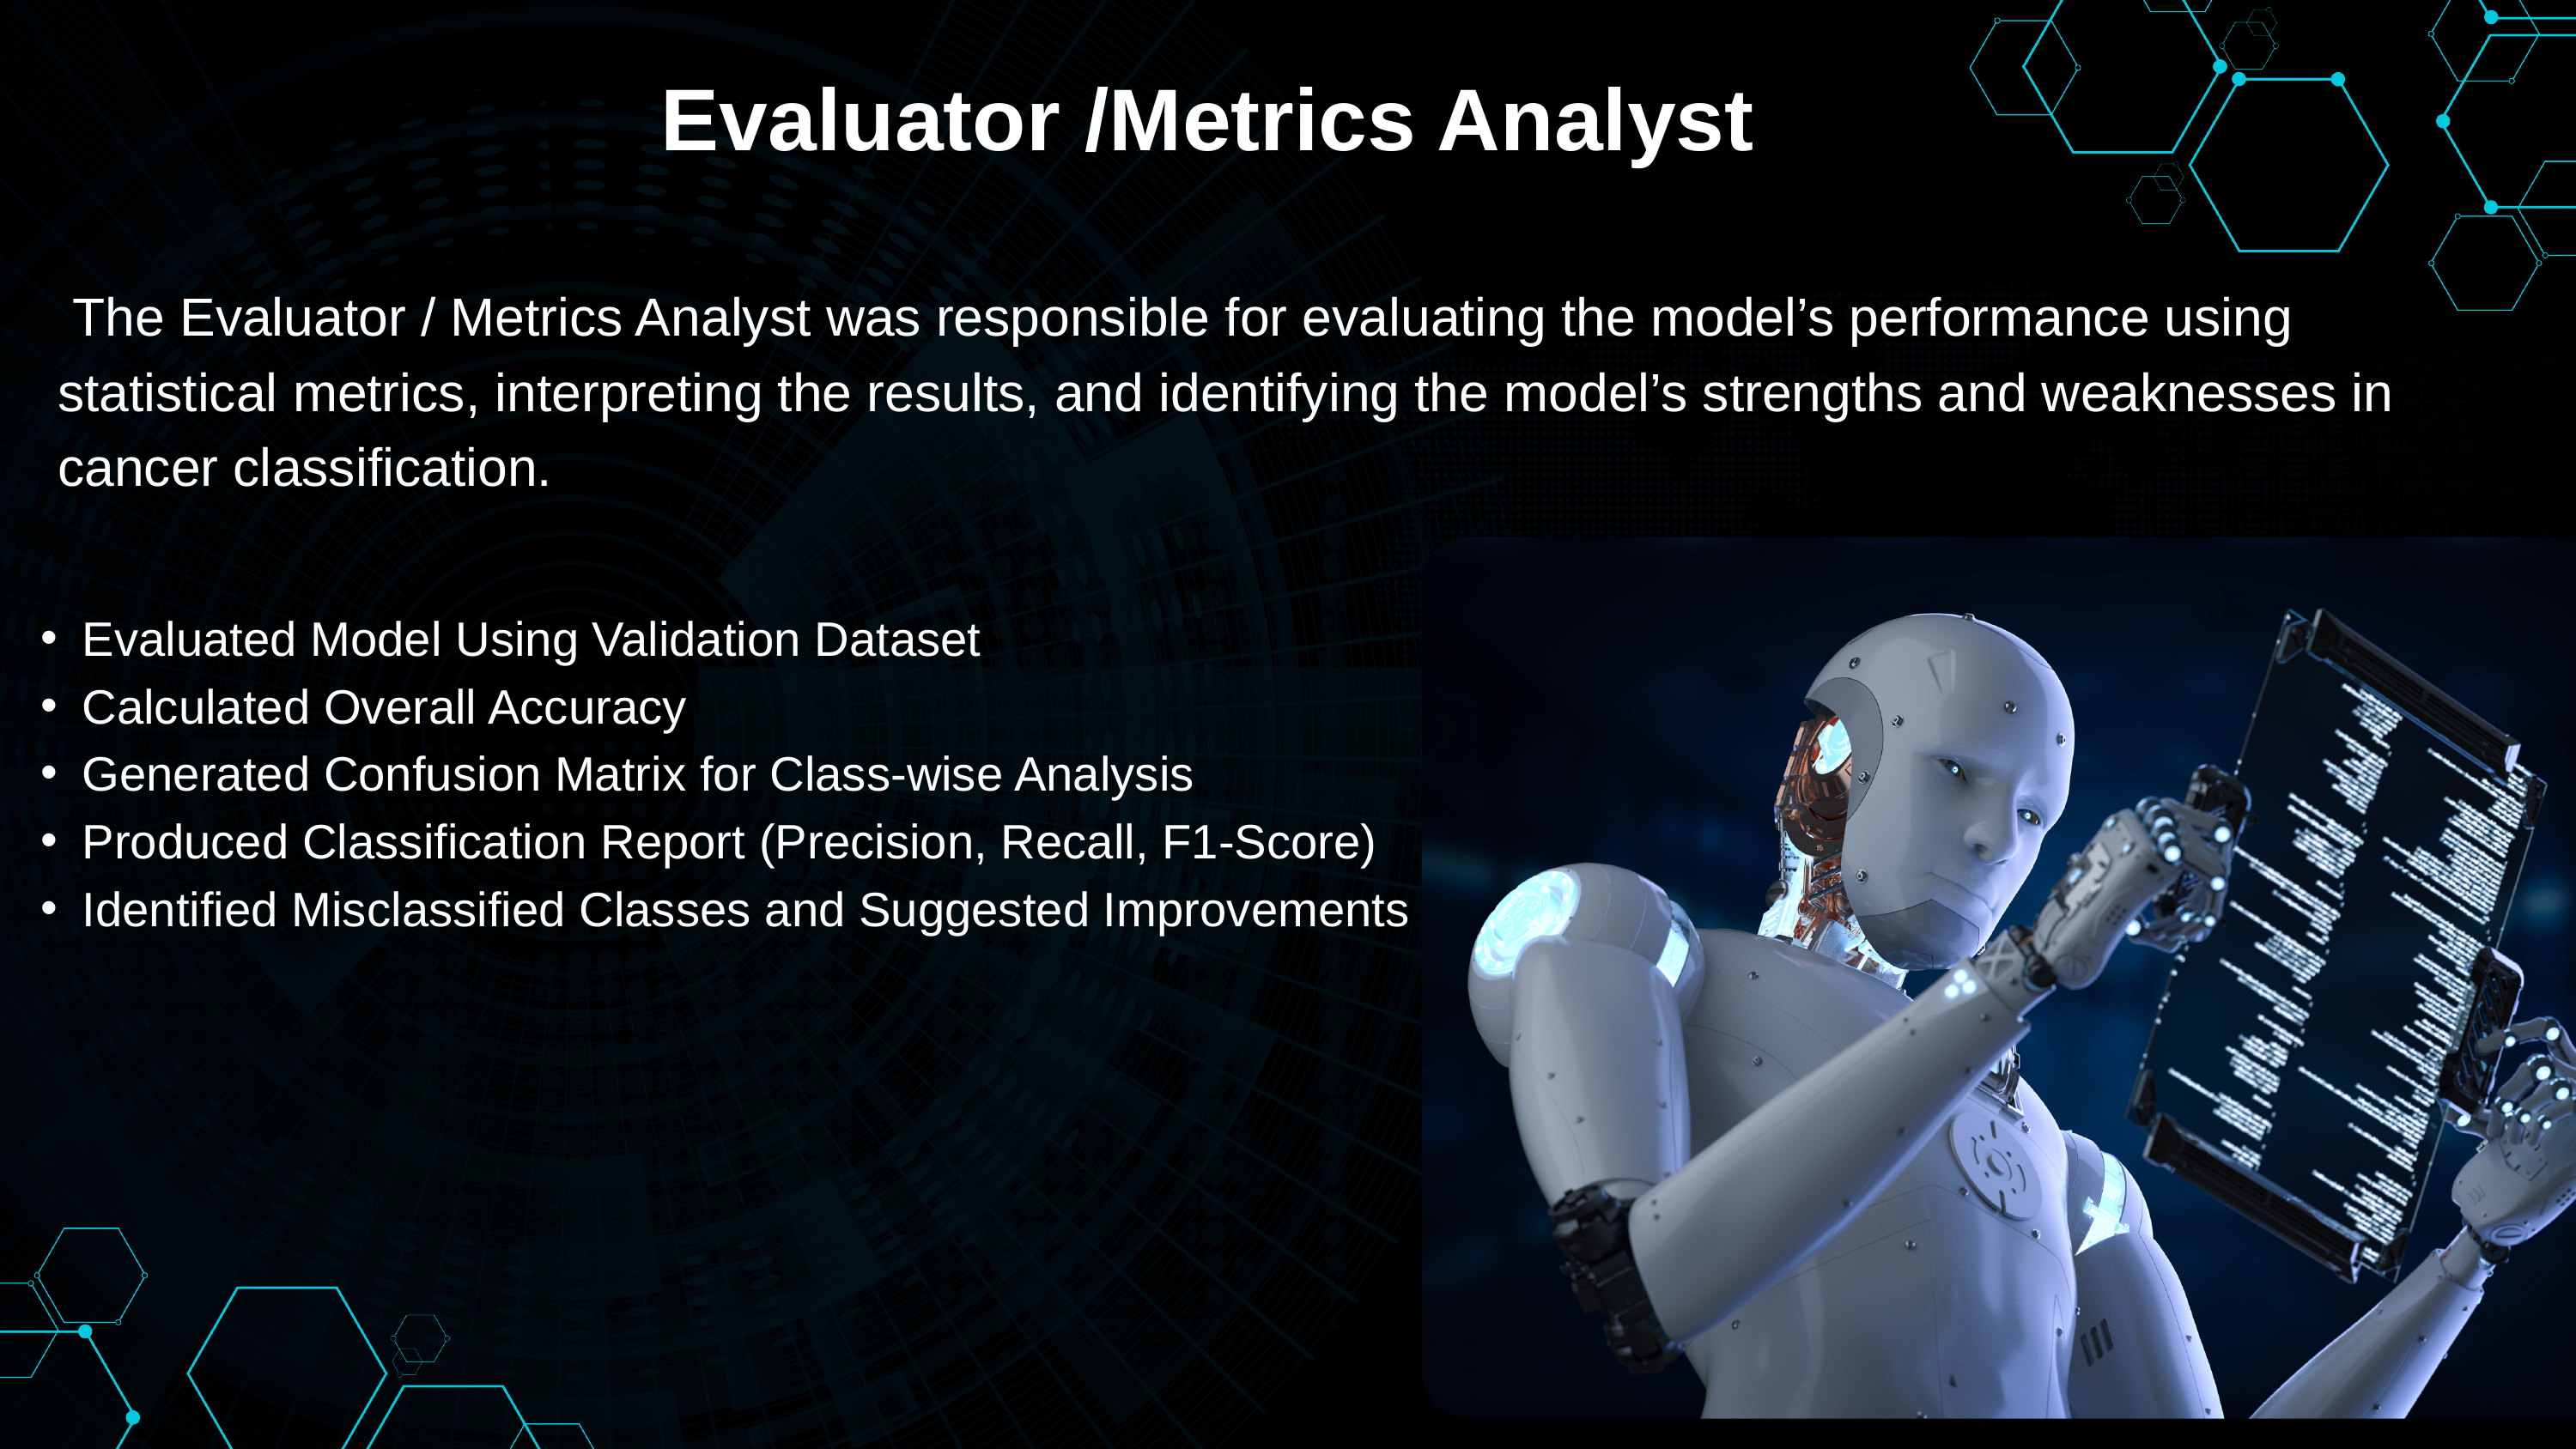

Evaluator /Metrics Analyst

 The Evaluator / Metrics Analyst was responsible for evaluating the model’s performance using statistical metrics, interpreting the results, and identifying the model’s strengths and weaknesses in cancer classification.

Evaluated Model Using Validation Dataset
Calculated Overall Accuracy
Generated Confusion Matrix for Class-wise Analysis
Produced Classification Report (Precision, Recall, F1-Score)
Identified Misclassified Classes and Suggested Improvements